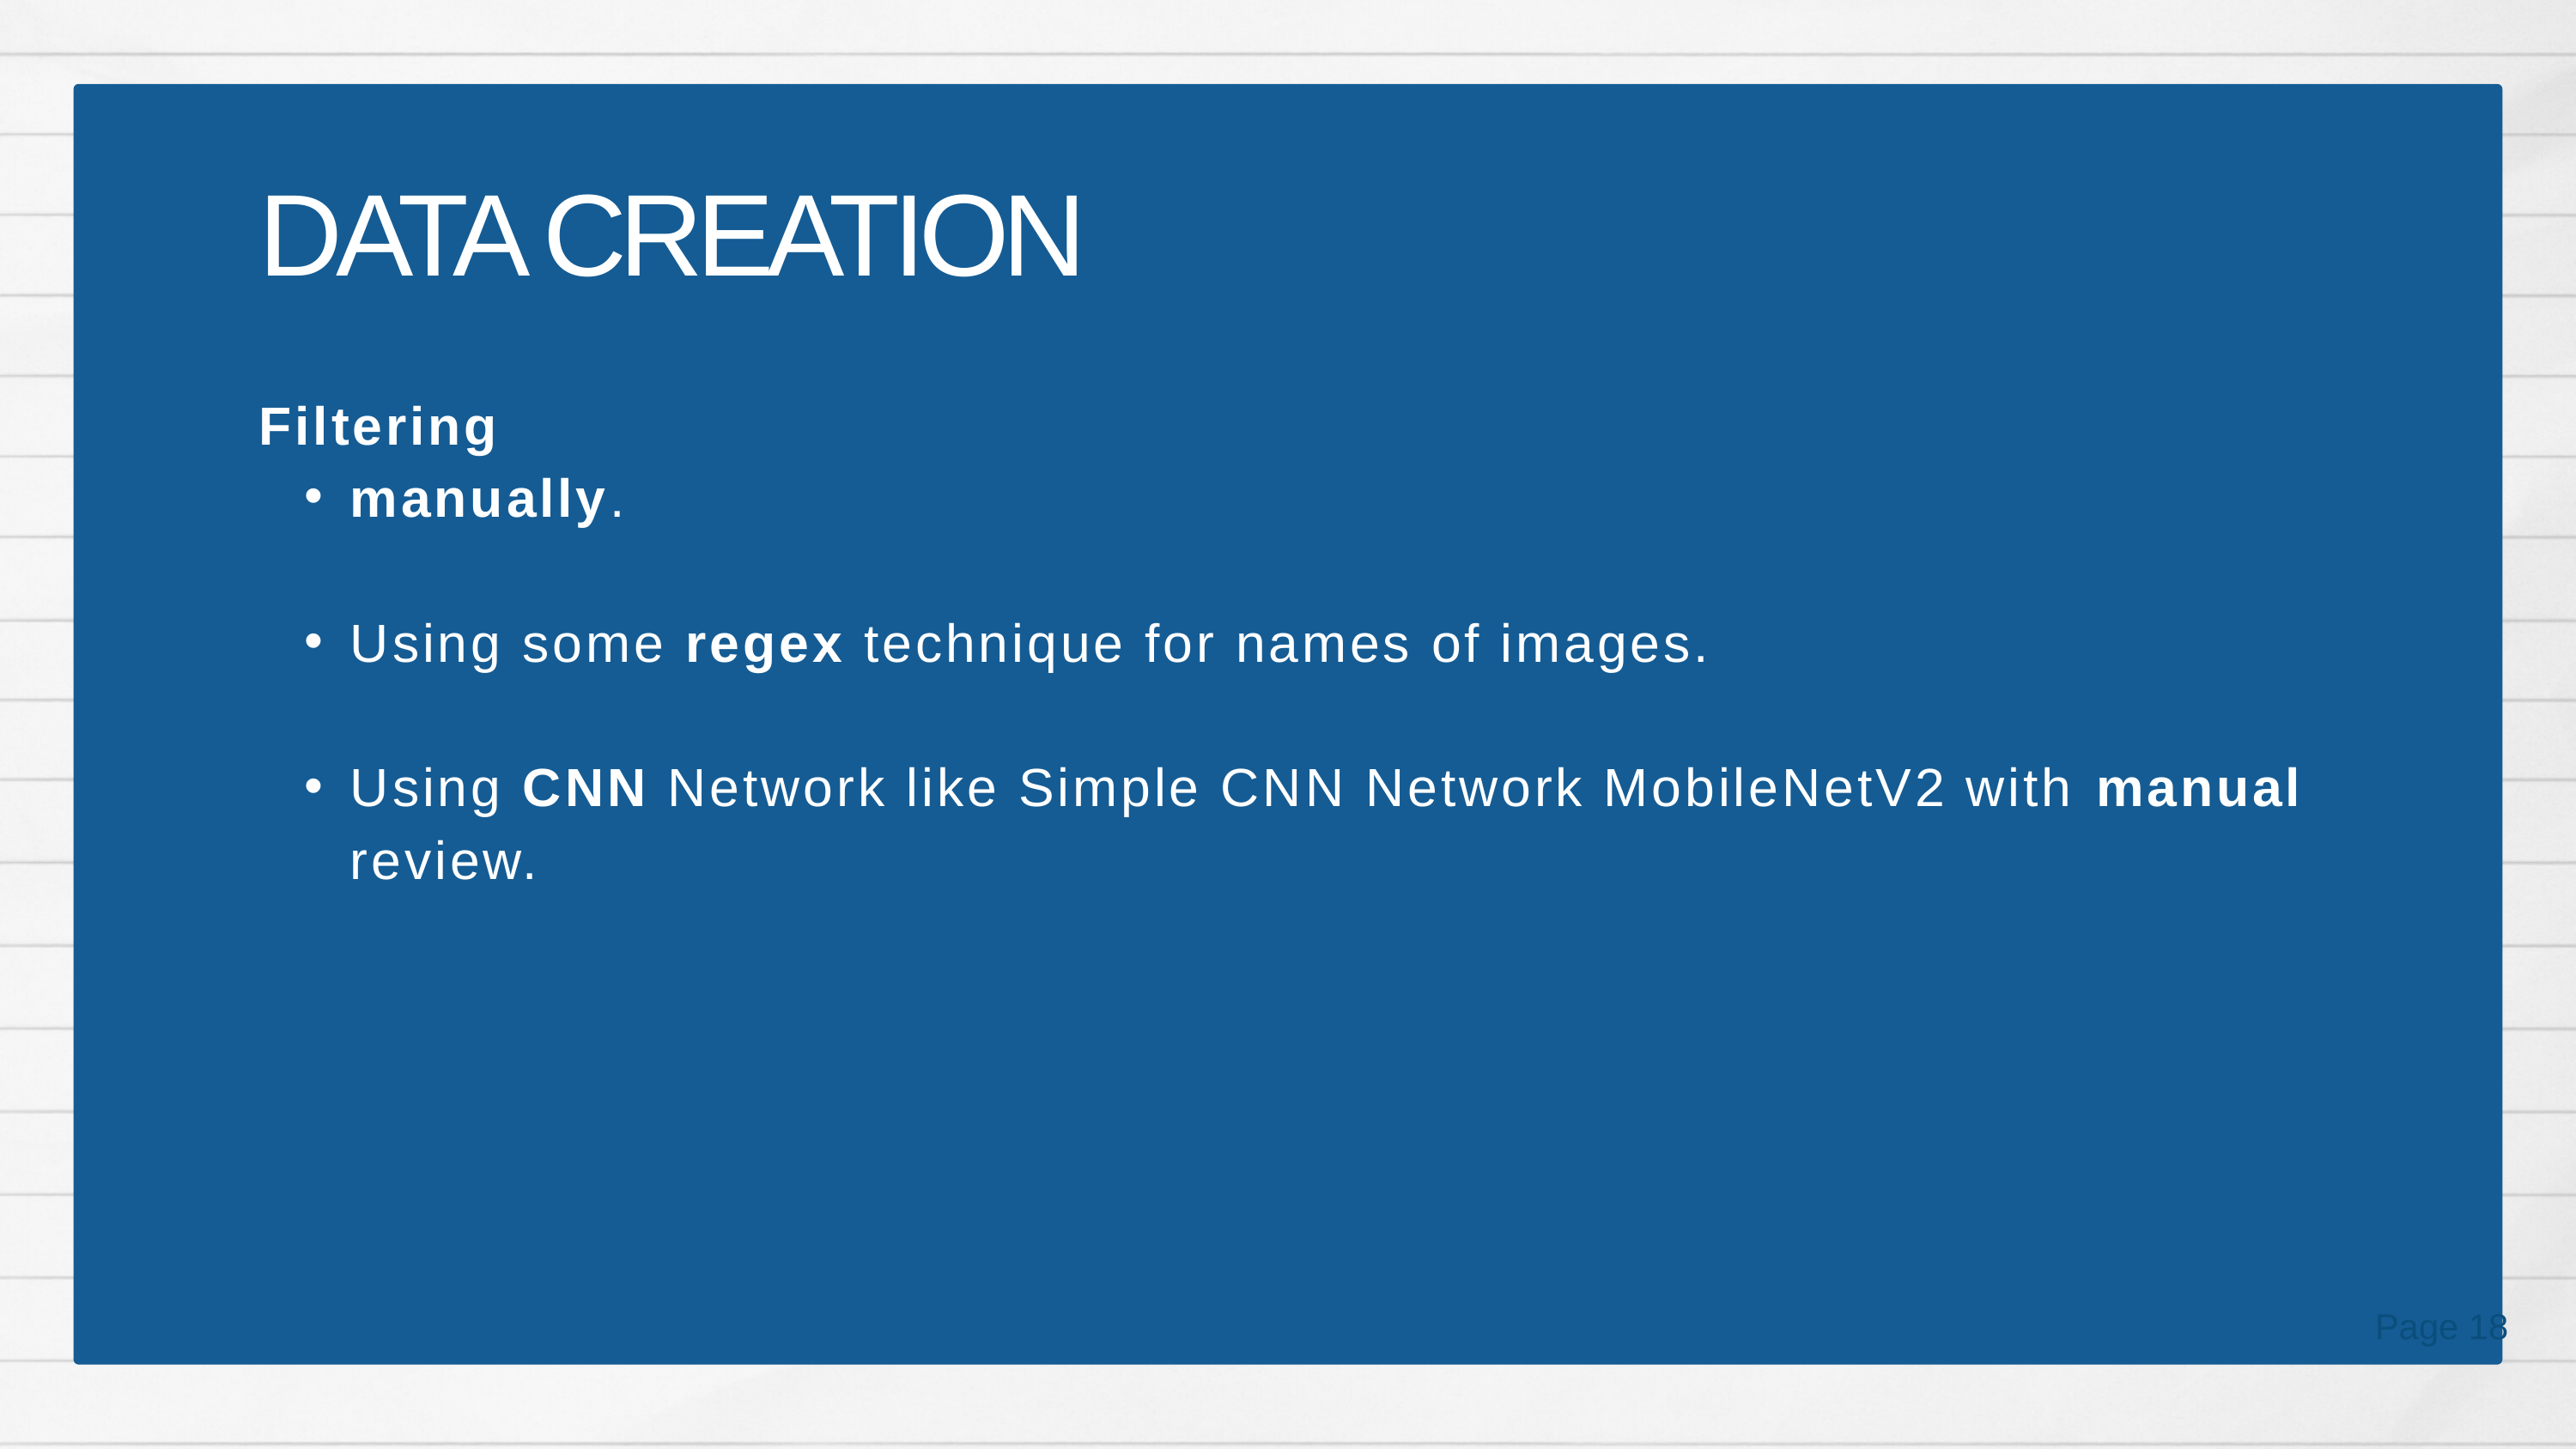

DATA CREATION
Filtering
manually.

Using some regex technique for names of images.

Using CNN Network like Simple CNN Network MobileNetV2 with manual review.
Page 18